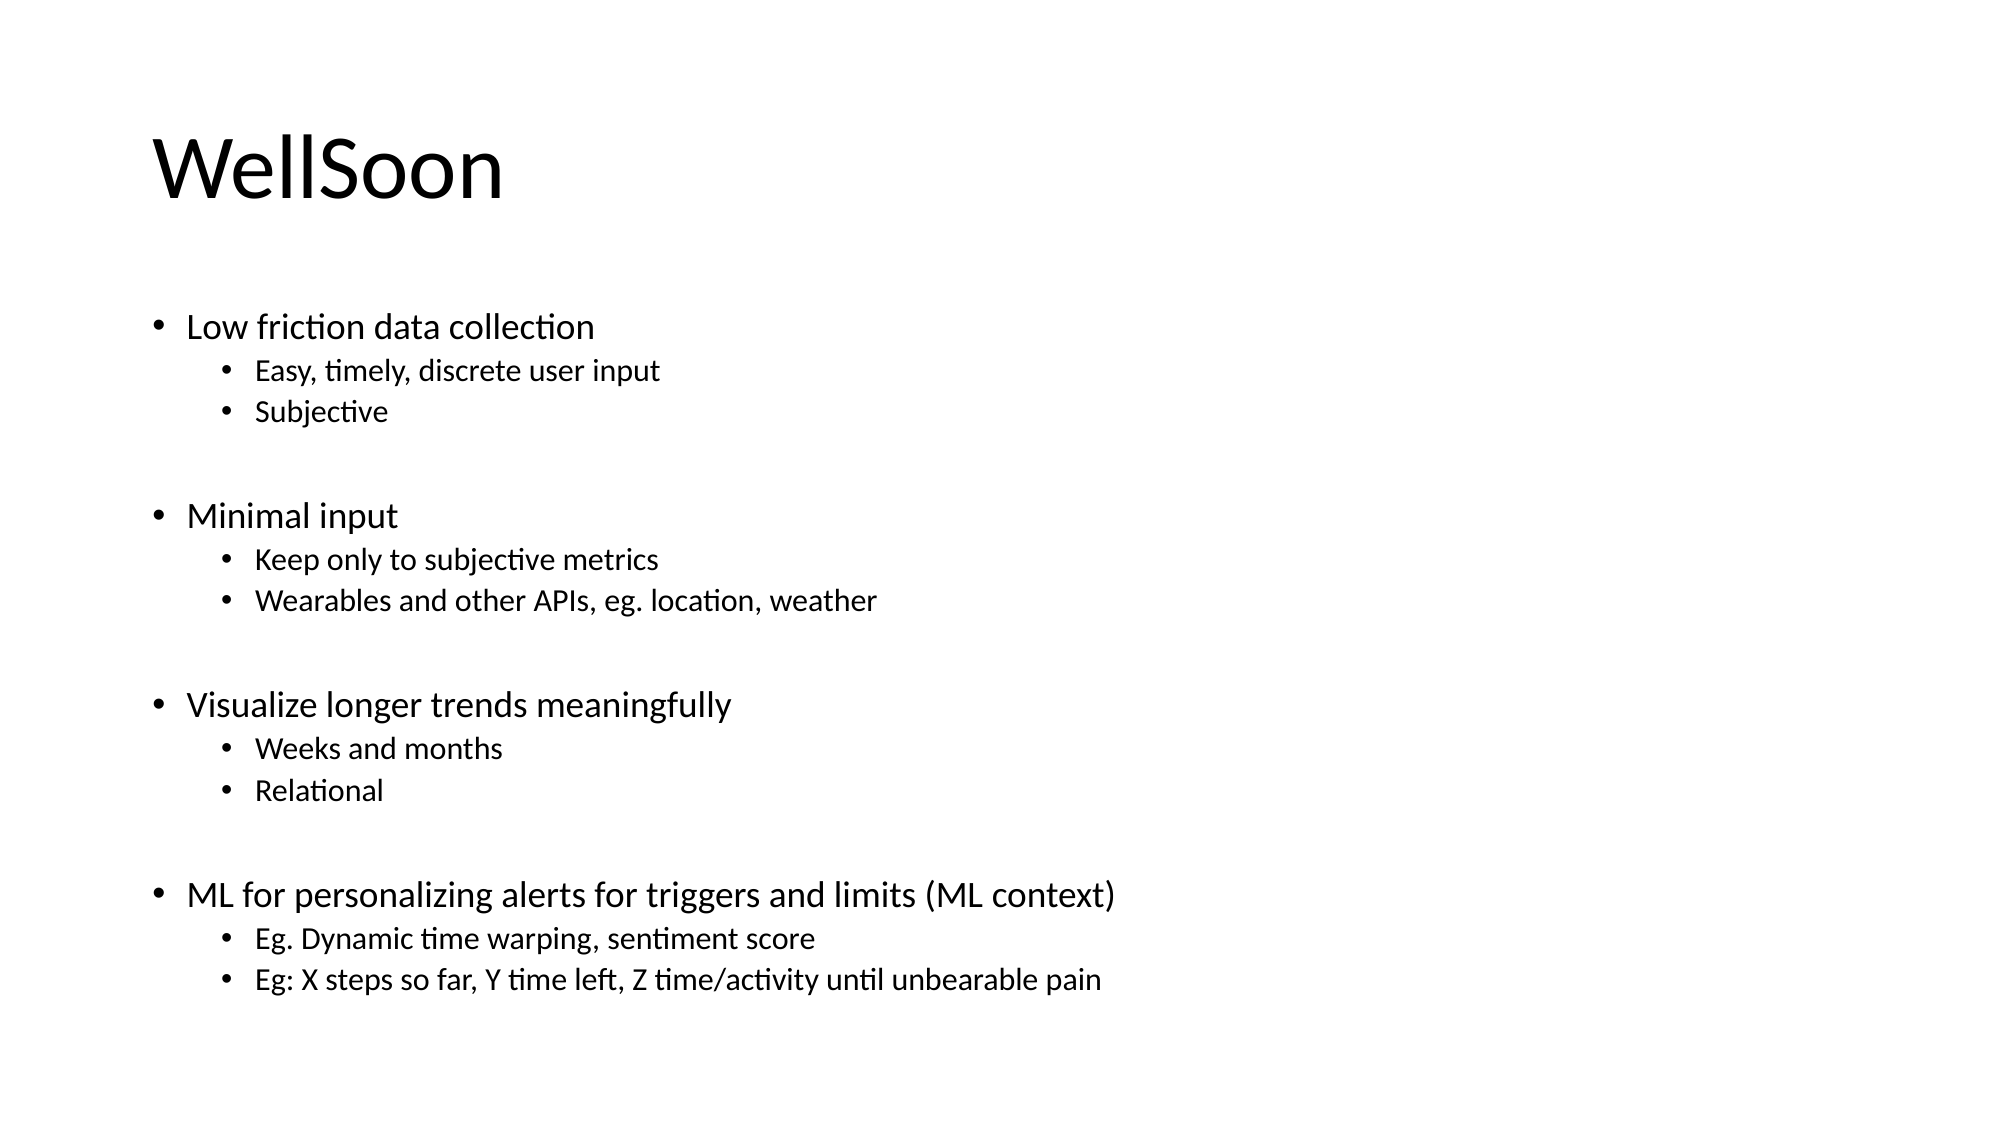

# WellSoon
Low friction data collection
Easy, timely, discrete user input
Subjective

Minimal input
Keep only to subjective metrics
Wearables and other APIs, eg. location, weather

Visualize longer trends meaningfully
Weeks and months
Relational

ML for personalizing alerts for triggers and limits (ML context)
Eg. Dynamic time warping, sentiment score
Eg: X steps so far, Y time left, Z time/activity until unbearable pain